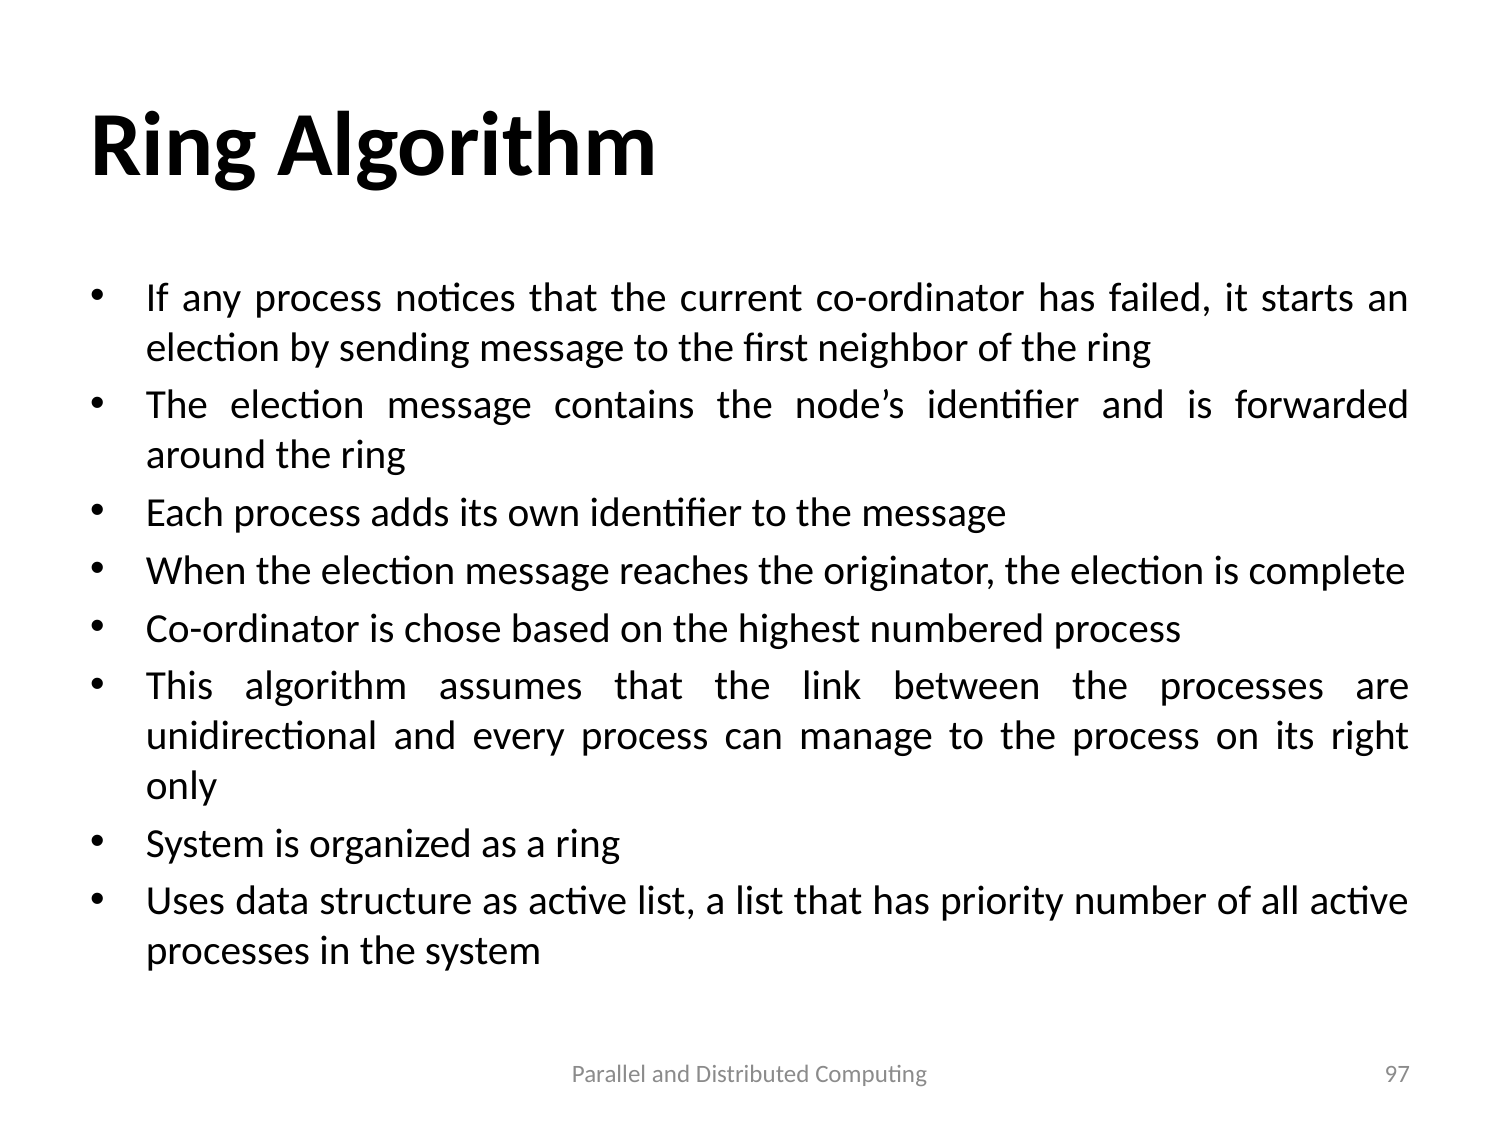

# Ring Algorithm
If any process notices that the current co-ordinator has failed, it starts an election by sending message to the first neighbor of the ring
The election message contains the node’s identifier and is forwarded around the ring
Each process adds its own identifier to the message
When the election message reaches the originator, the election is complete
Co-ordinator is chose based on the highest numbered process
This algorithm assumes that the link between the processes are unidirectional and every process can manage to the process on its right only
System is organized as a ring
Uses data structure as active list, a list that has priority number of all active processes in the system

Parallel and Distributed Computing
97